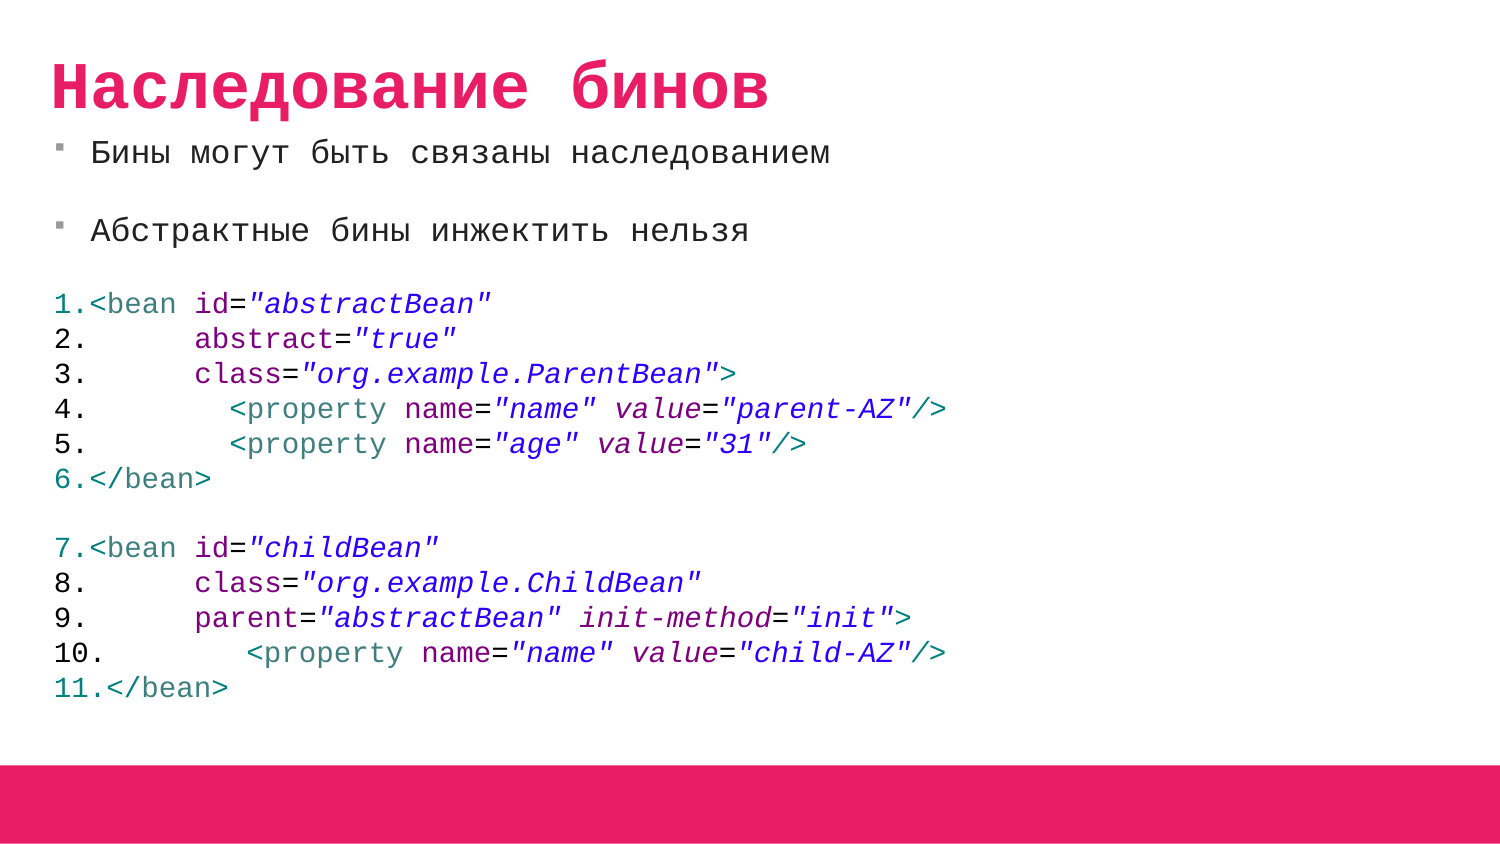

# Наследование бинов
Бины могут быть связаны наследованием
Абстрактные бины инжектить нельзя

<bean id="abstractBean"
      abstract="true"
      class="org.example.ParentBean">
        <property name="name" value="parent-AZ"/>
        <property name="age" value="31"/>
</bean>

<bean id="childBean"
      class="org.example.ChildBean"
      parent="abstractBean" init-method="init">
        <property name="name" value="child-AZ"/>
</bean>